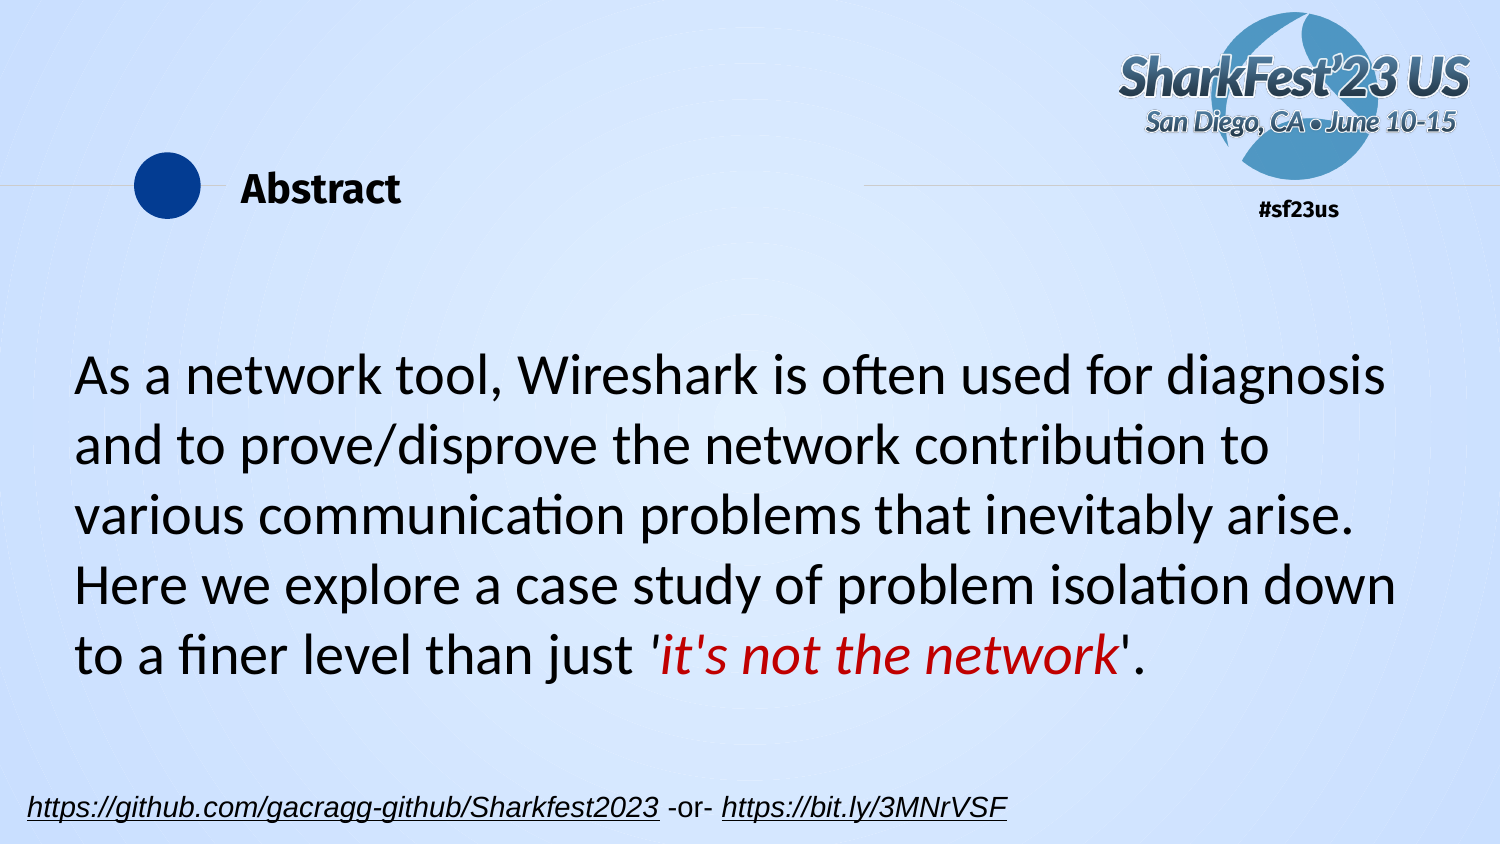

# Abstract
As a network tool, Wireshark is often used for diagnosis and to prove/disprove the network contribution to various communication problems that inevitably arise.  Here we explore a case study of problem isolation down to a finer level than just 'it's not the network'.
https://github.com/gacragg-github/Sharkfest2023 -or- https://bit.ly/3MNrVSF